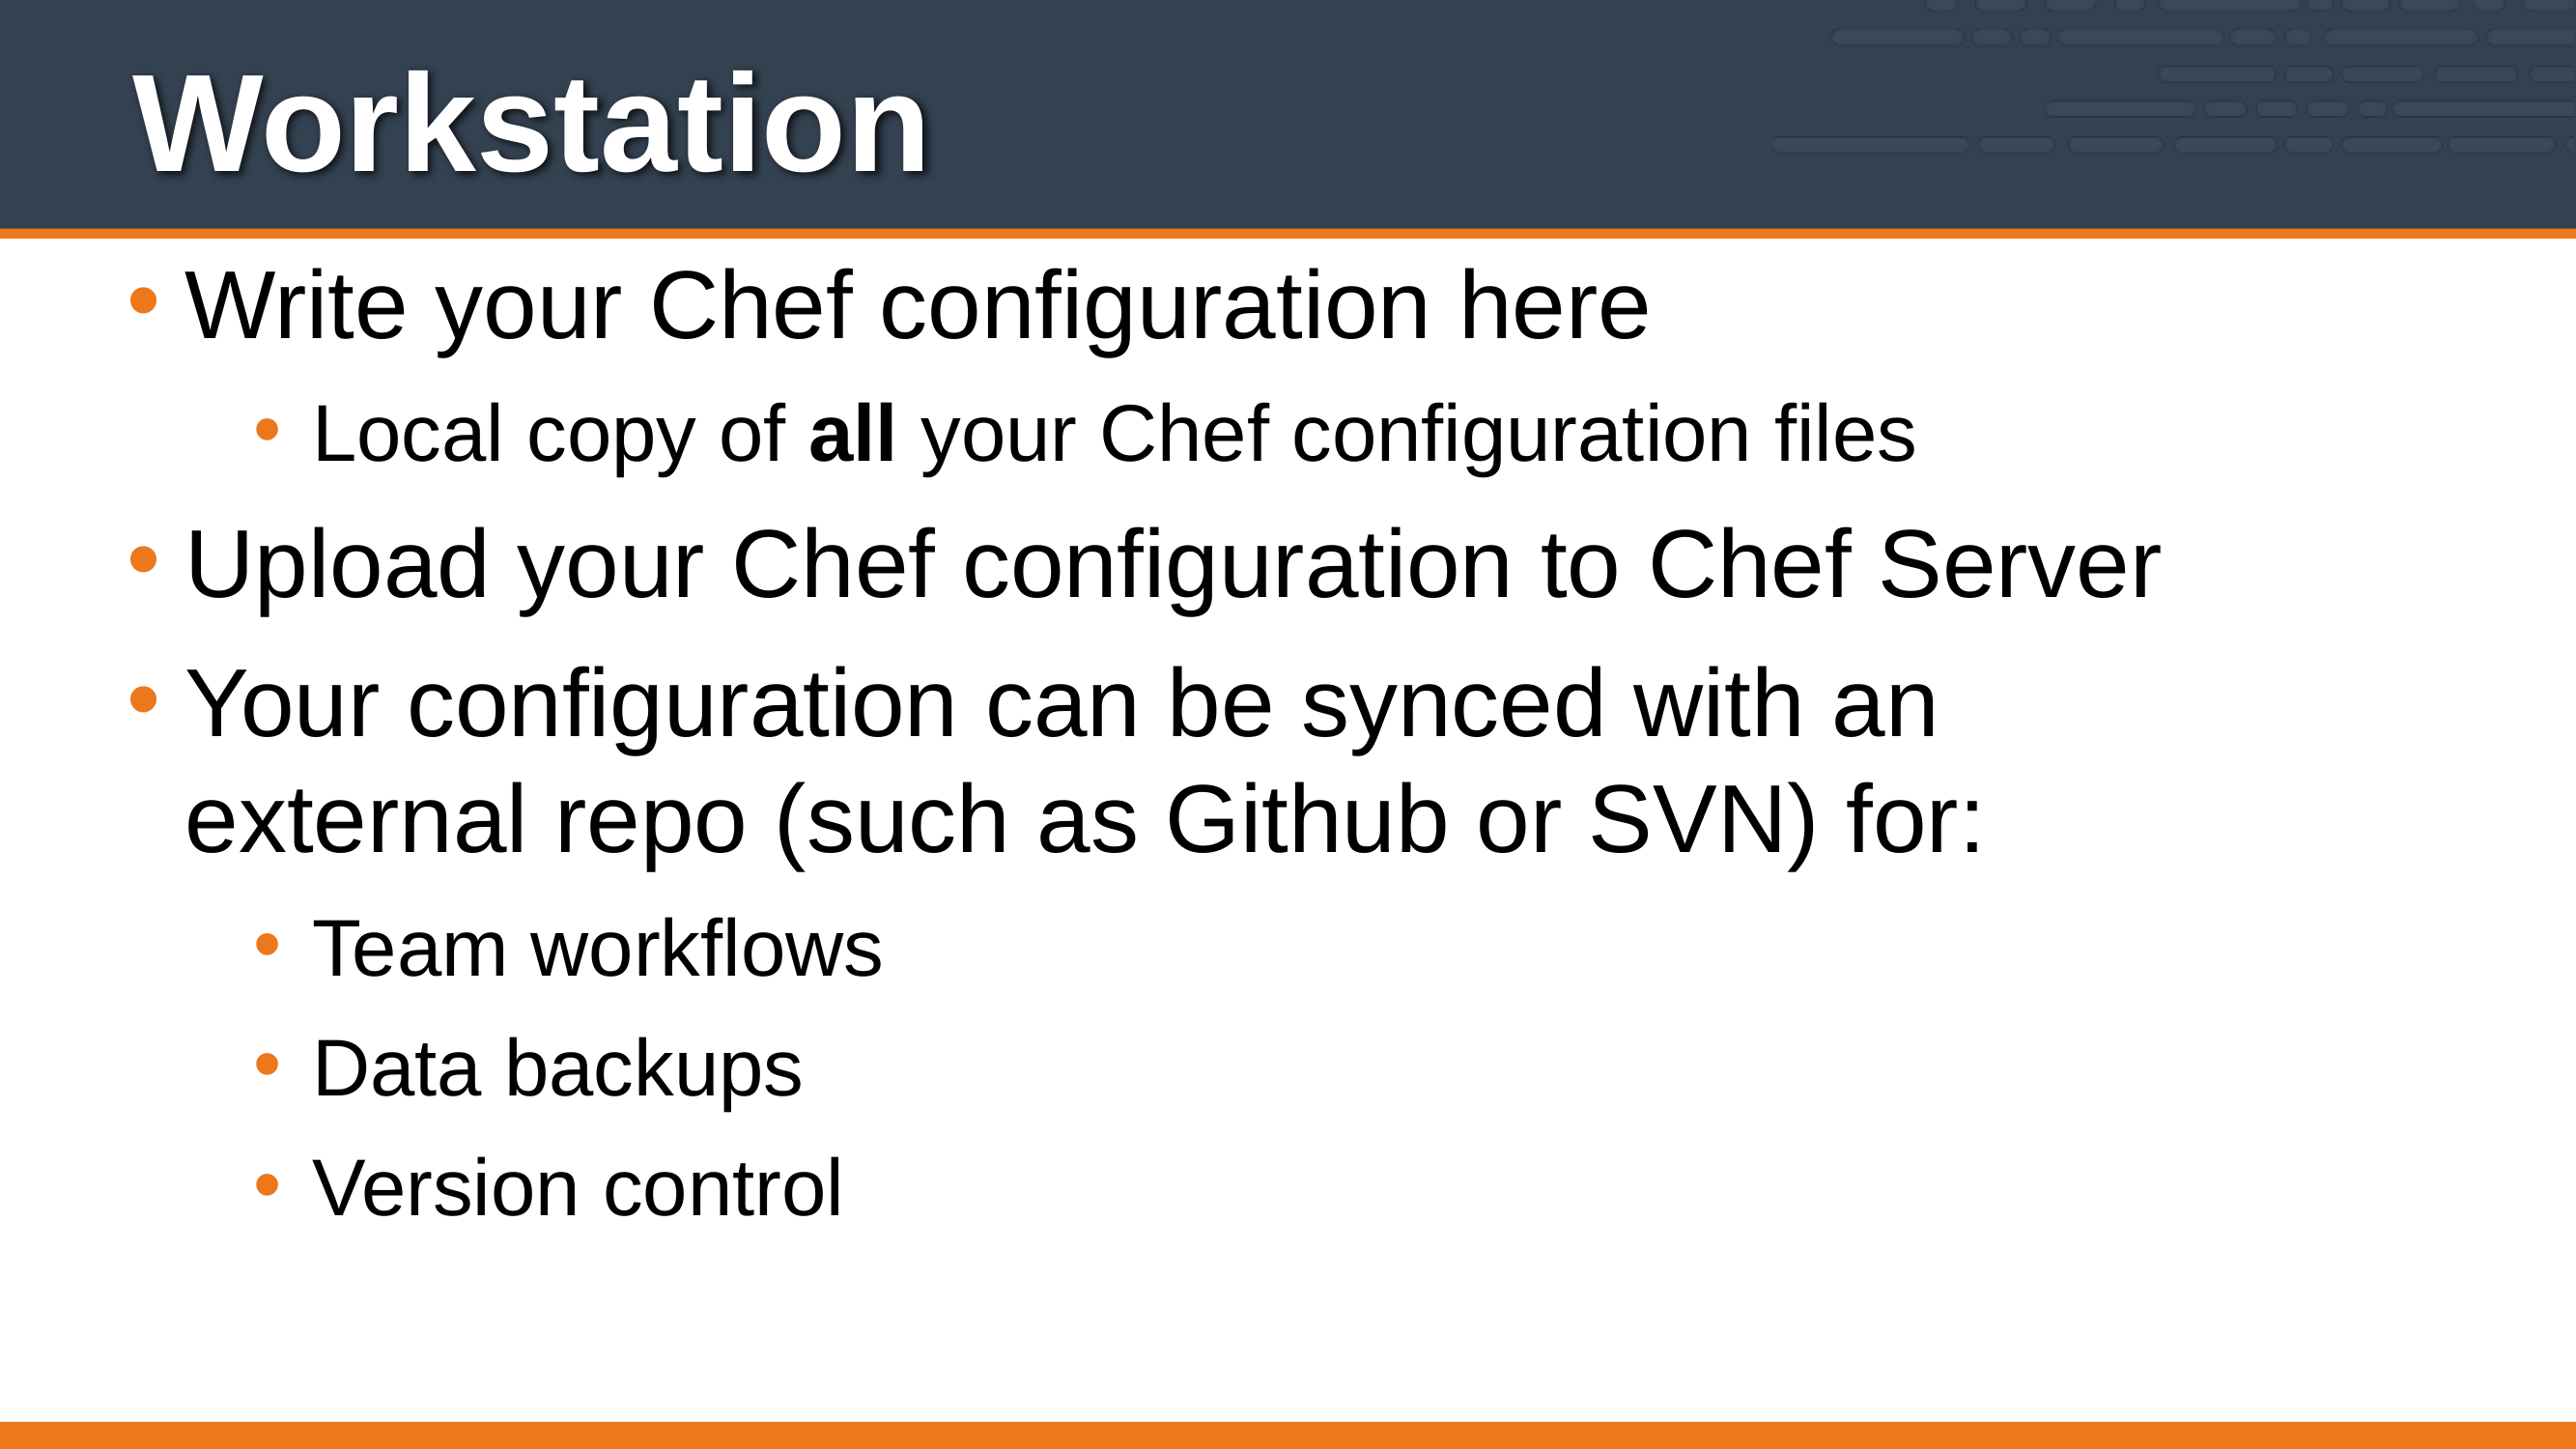

# Workstation
Write your Chef configuration here
Local copy of all your Chef configuration files
Upload your Chef configuration to Chef Server
Your configuration can be synced with an external repo (such as Github or SVN) for:
Team workflows
Data backups
Version control